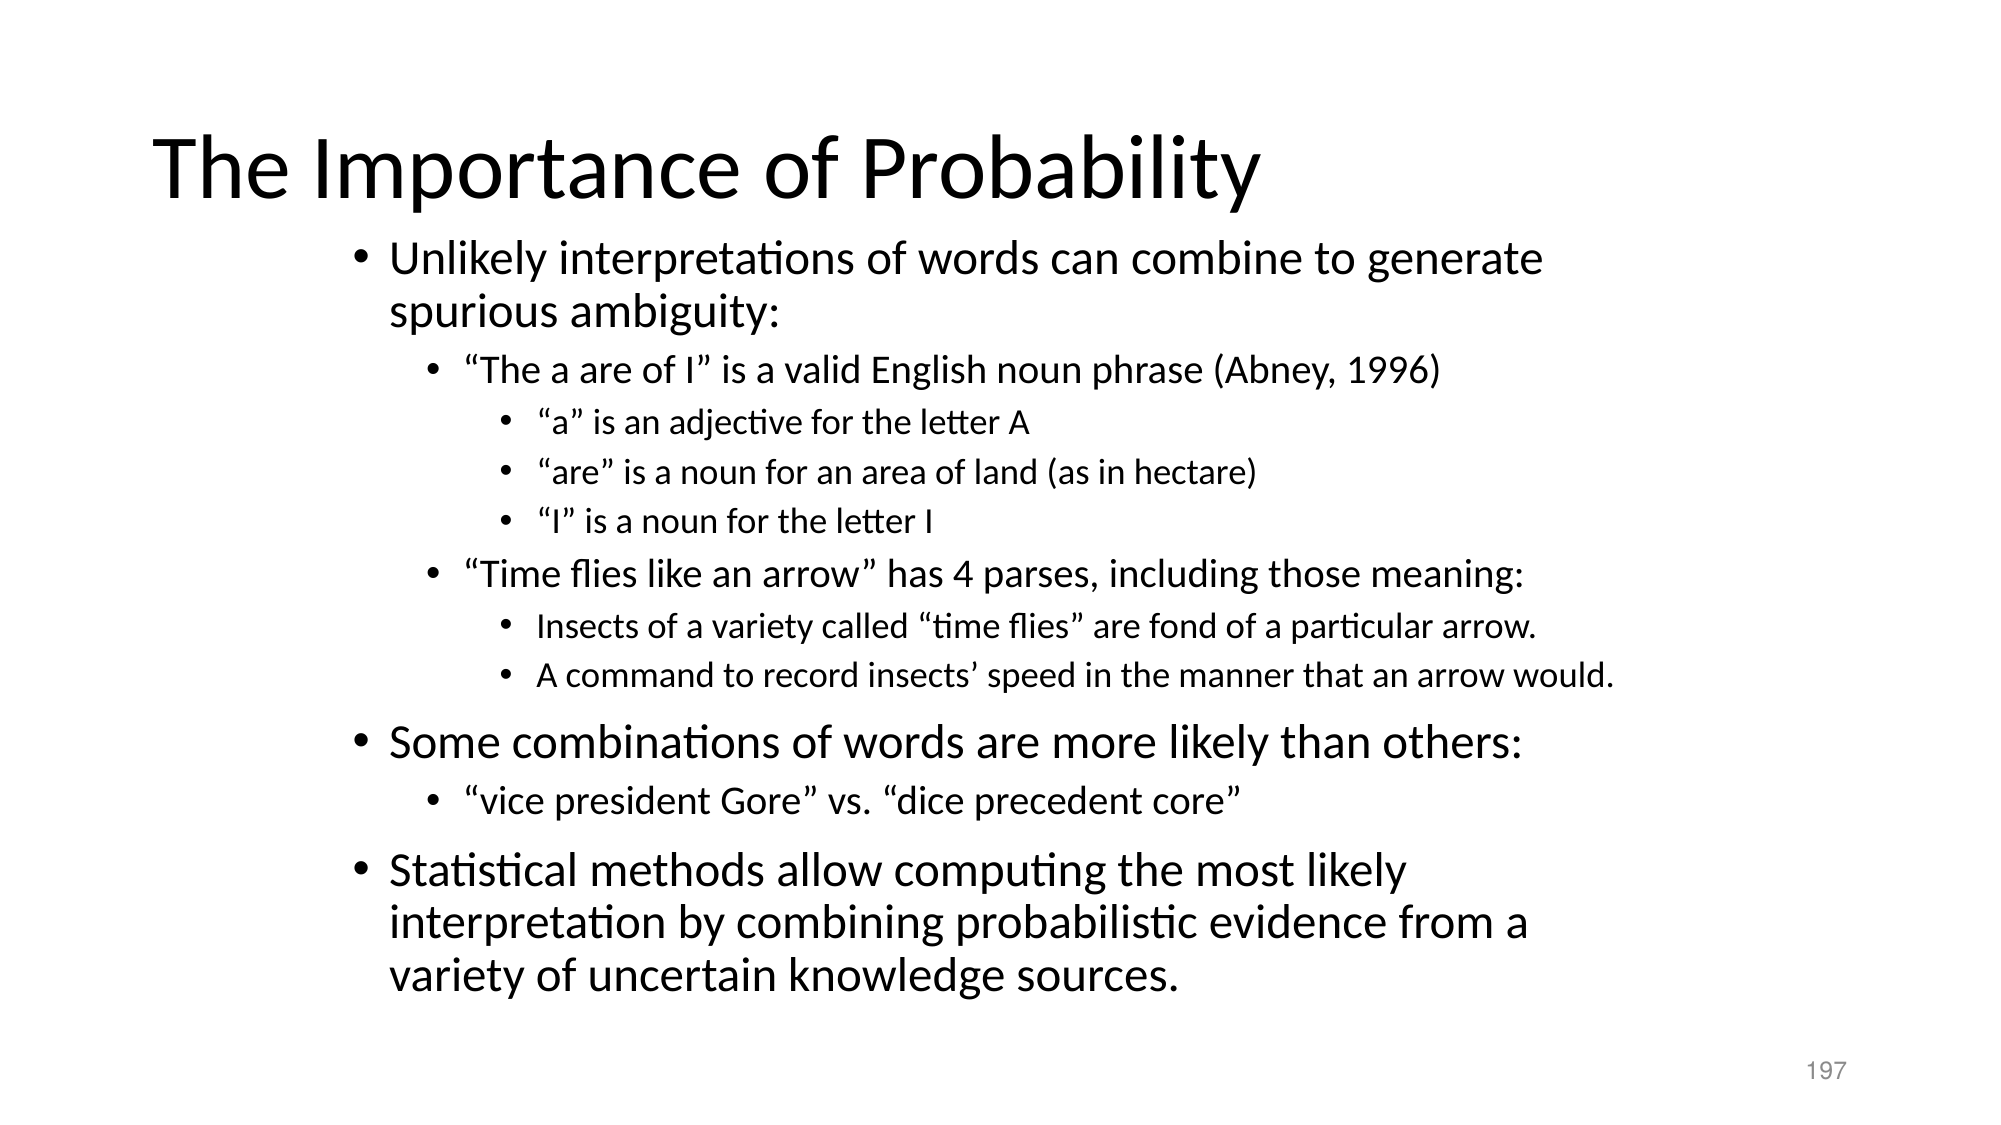

# The Importance of Probability
Unlikely interpretations of words can combine to generate spurious ambiguity:
“The a are of I” is a valid English noun phrase (Abney, 1996)
“a” is an adjective for the letter A
“are” is a noun for an area of land (as in hectare)
“I” is a noun for the letter I
“Time flies like an arrow” has 4 parses, including those meaning:
Insects of a variety called “time flies” are fond of a particular arrow.
A command to record insects’ speed in the manner that an arrow would.
Some combinations of words are more likely than others:
“vice president Gore” vs. “dice precedent core”
Statistical methods allow computing the most likely interpretation by combining probabilistic evidence from a variety of uncertain knowledge sources.
197